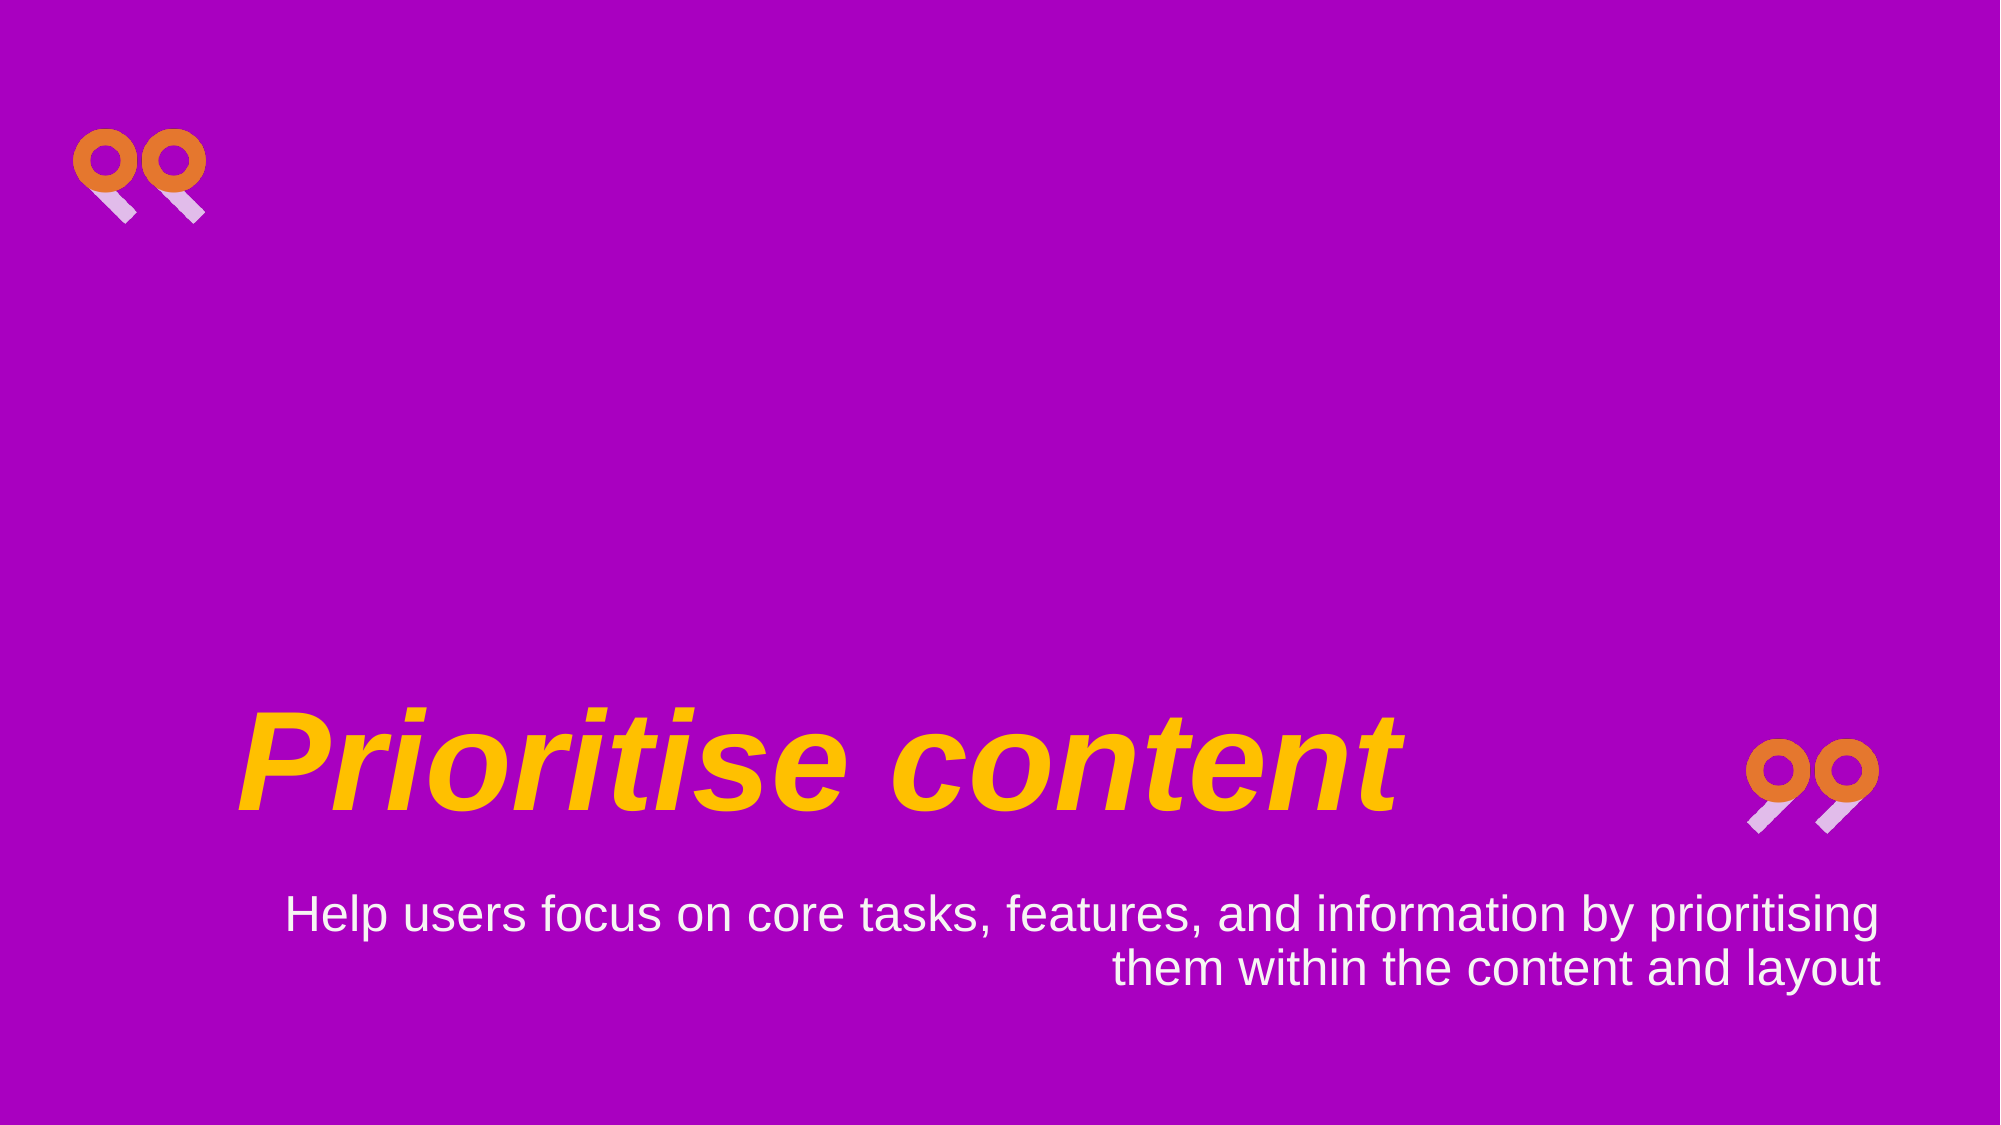

# Prioritise content
Help users focus on core tasks, features, and information by prioritising them within the content and layout